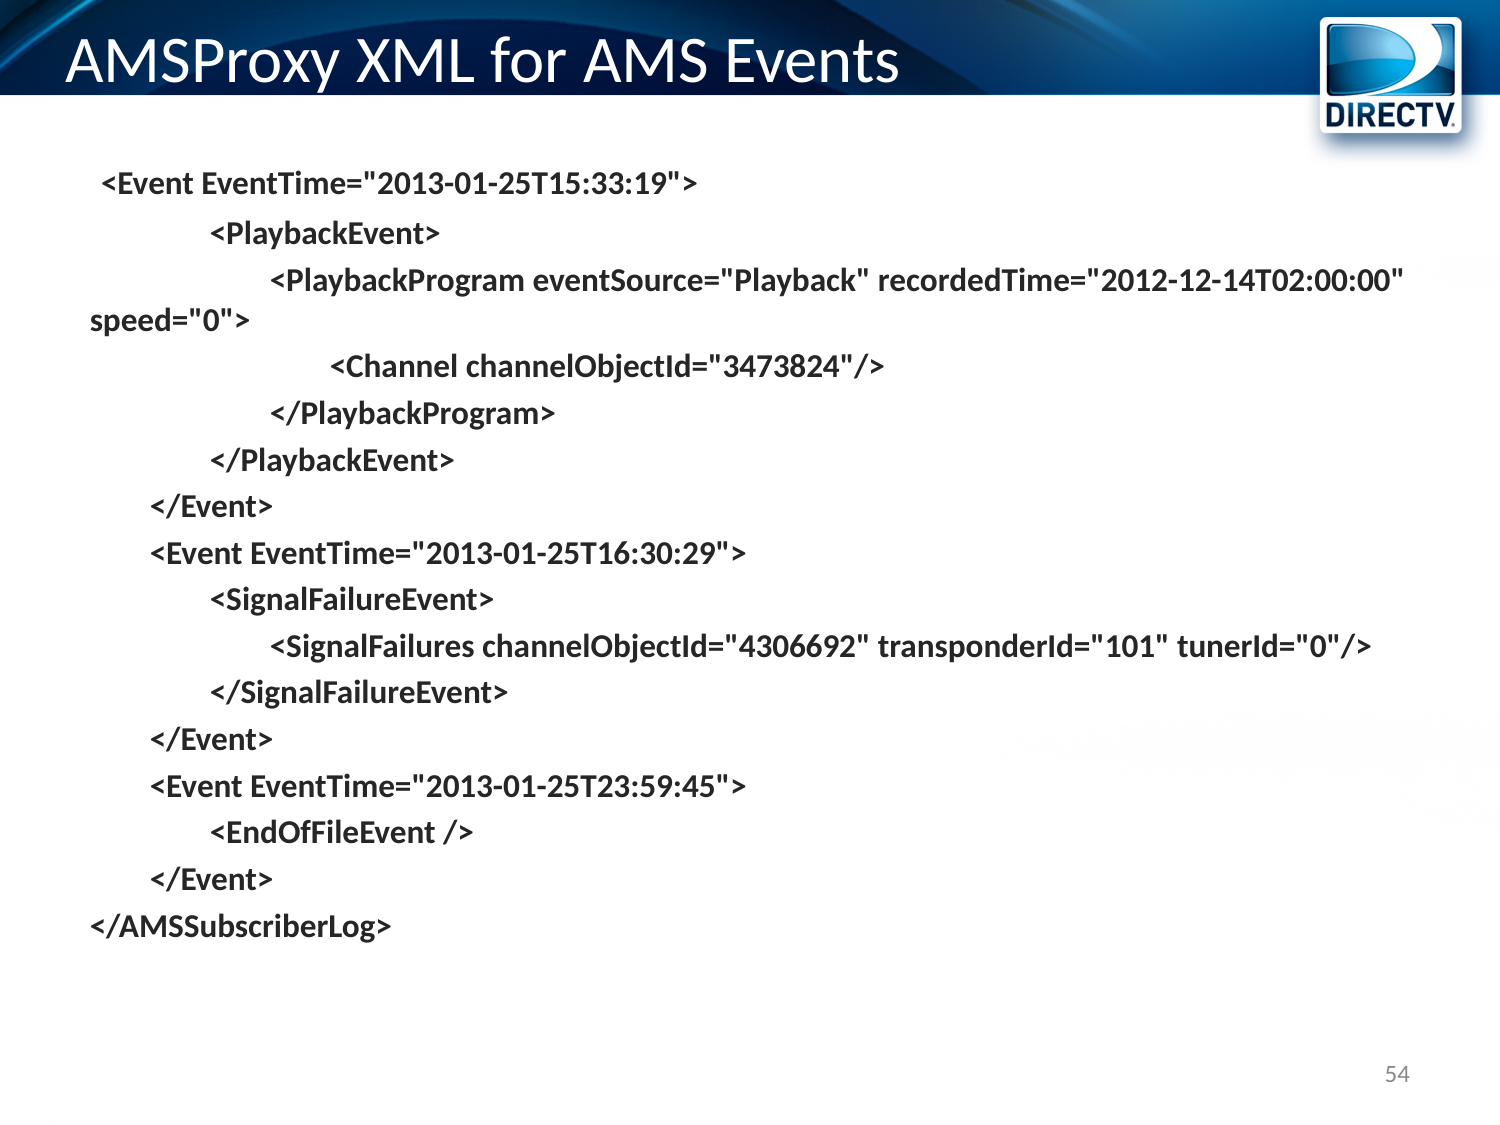

# AMSProxy XML for AMS Events
 <Event EventTime="2013-01-25T15:33:19">
                <PlaybackEvent>
                        <PlaybackProgram eventSource="Playback" recordedTime="2012-12-14T02:00:00" speed="0">
                                <Channel channelObjectId="3473824"/>
                        </PlaybackProgram>
                </PlaybackEvent>
        </Event>
        <Event EventTime="2013-01-25T16:30:29">
                <SignalFailureEvent>
                        <SignalFailures channelObjectId="4306692" transponderId="101" tunerId="0"/>
                </SignalFailureEvent>
        </Event>
        <Event EventTime="2013-01-25T23:59:45">
                <EndOfFileEvent />
        </Event>
</AMSSubscriberLog>
54